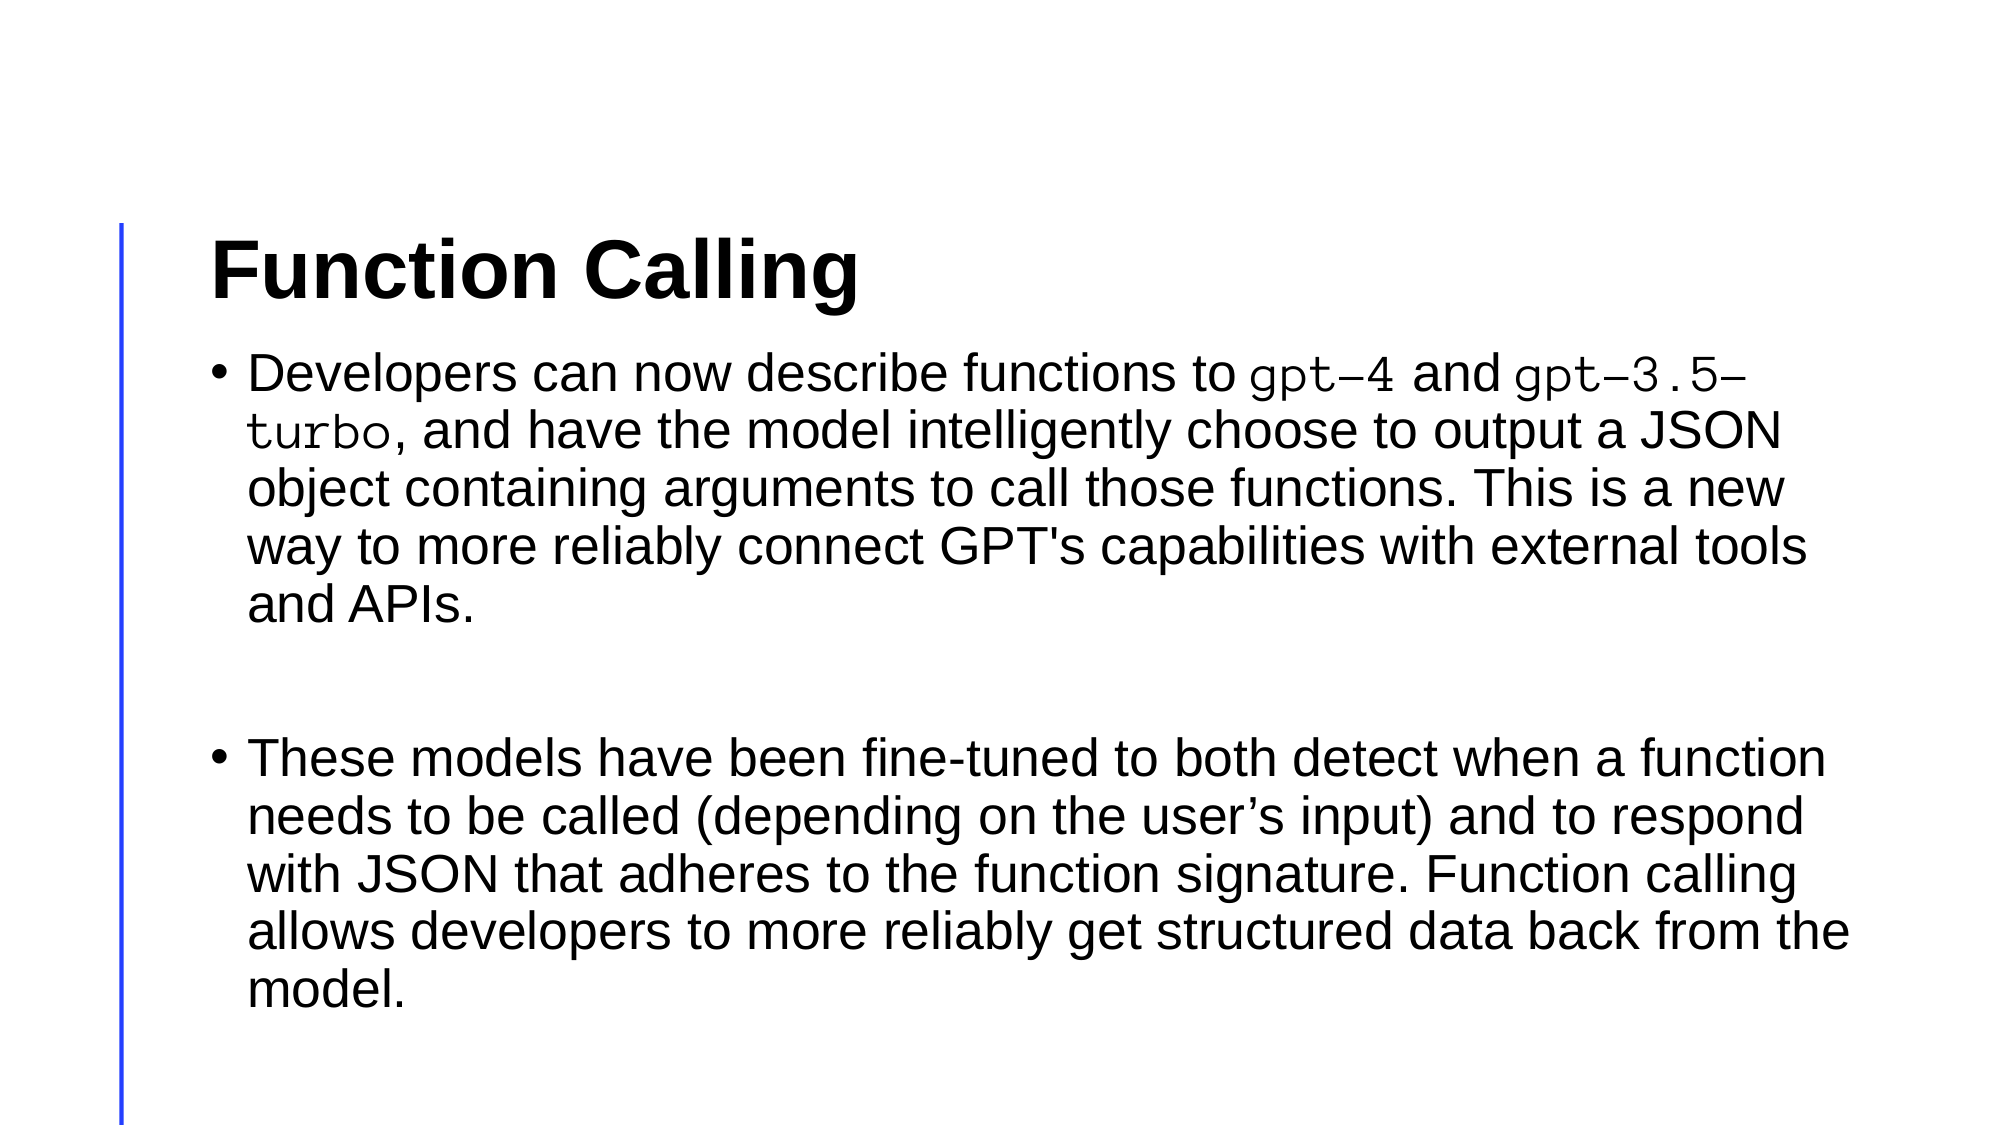

# Function Calling
Developers can now describe functions to gpt-4 and gpt-3.5-turbo, and have the model intelligently choose to output a JSON object containing arguments to call those functions. This is a new way to more reliably connect GPT's capabilities with external tools and APIs.

These models have been fine-tuned to both detect when a function needs to be called (depending on the user’s input) and to respond with JSON that adheres to the function signature. Function calling allows developers to more reliably get structured data back from the model.